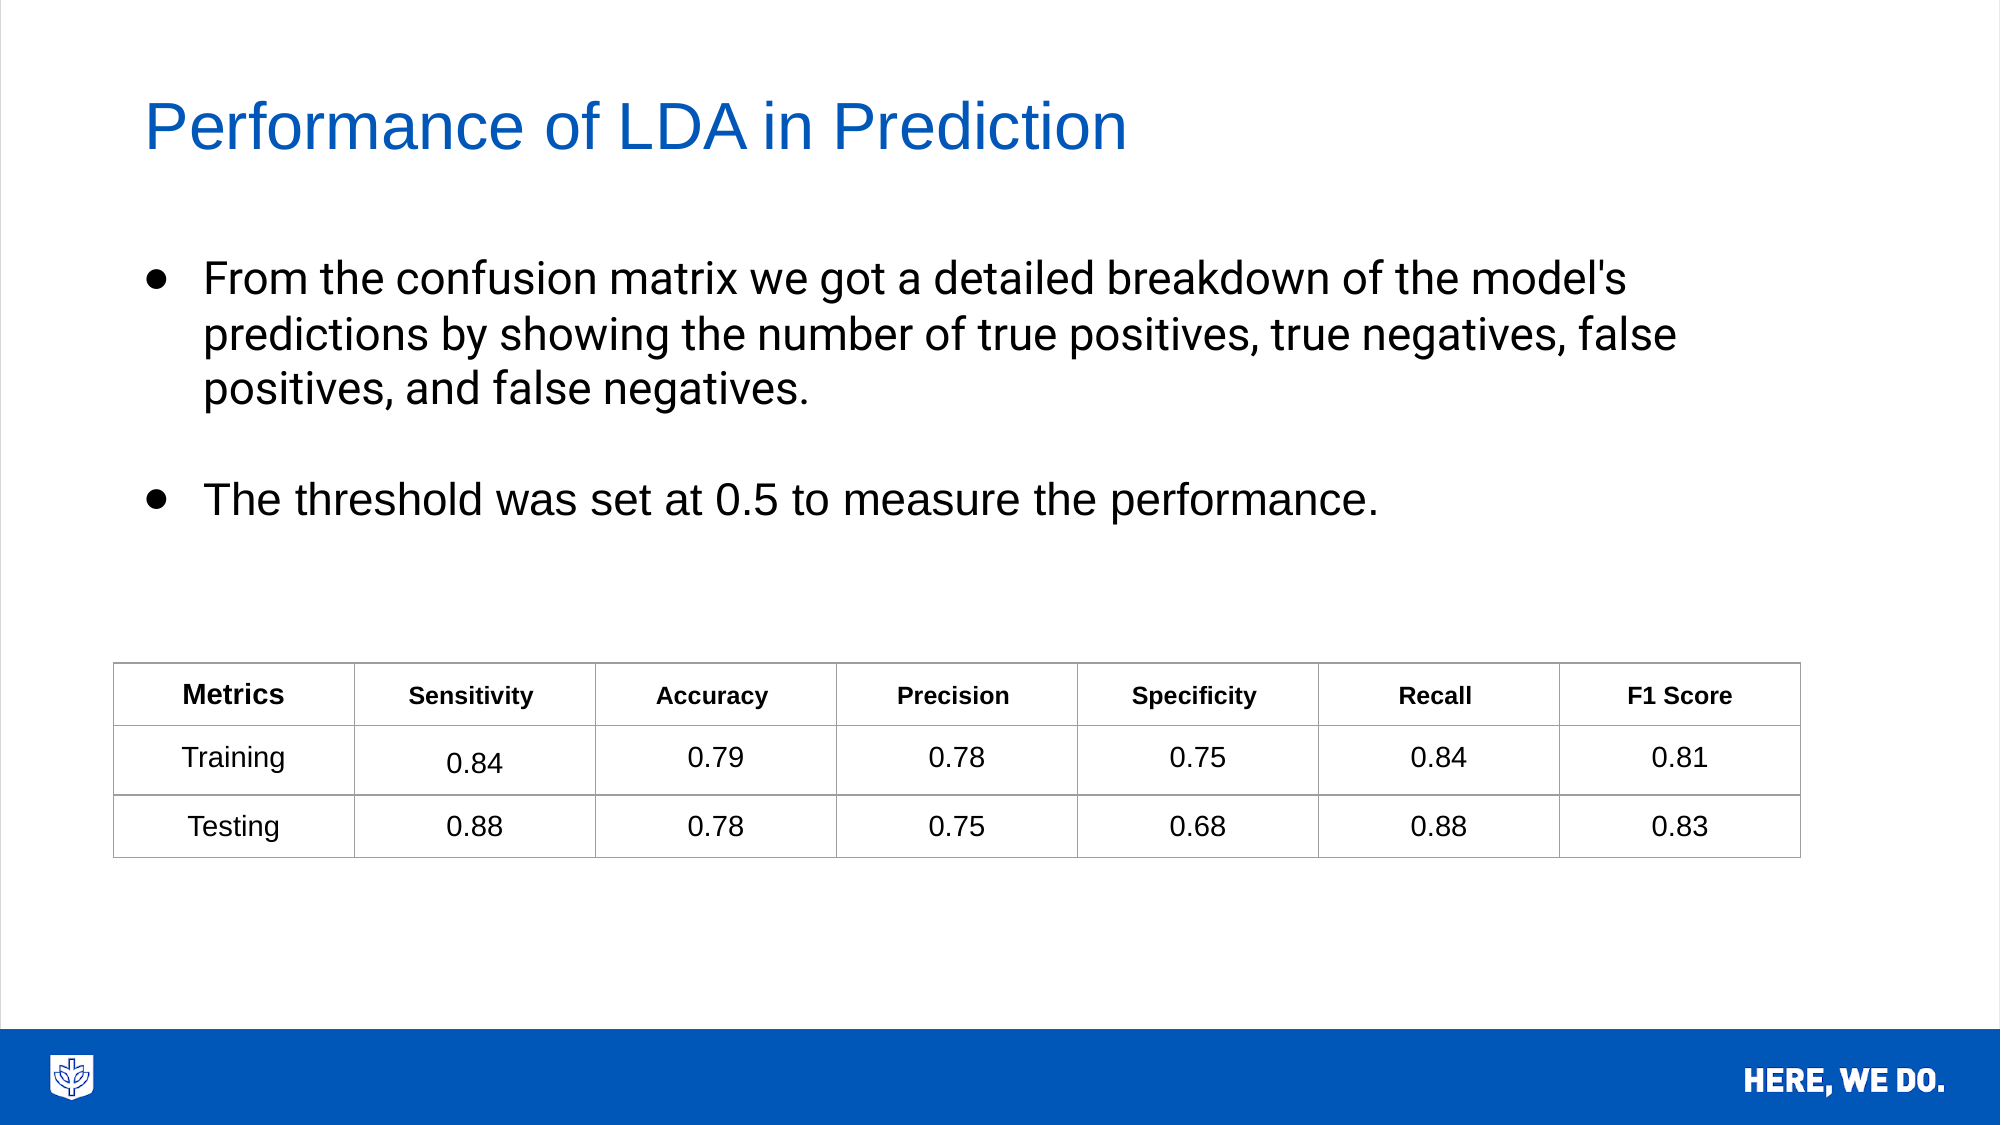

# Performance of LDA in Prediction

From the confusion matrix we got a detailed breakdown of the model's predictions by showing the number of true positives, true negatives, false positives, and false negatives.

The threshold was set at 0.5 to measure the performance.
| Metrics | Sensitivity | Accuracy | Precision | Specificity | Recall | F1 Score |
| --- | --- | --- | --- | --- | --- | --- |
| Training | 0.84 | 0.79 | 0.78 | 0.75 | 0.84 | 0.81 |
| Testing | 0.88 | 0.78 | 0.75 | 0.68 | 0.88 | 0.83 |